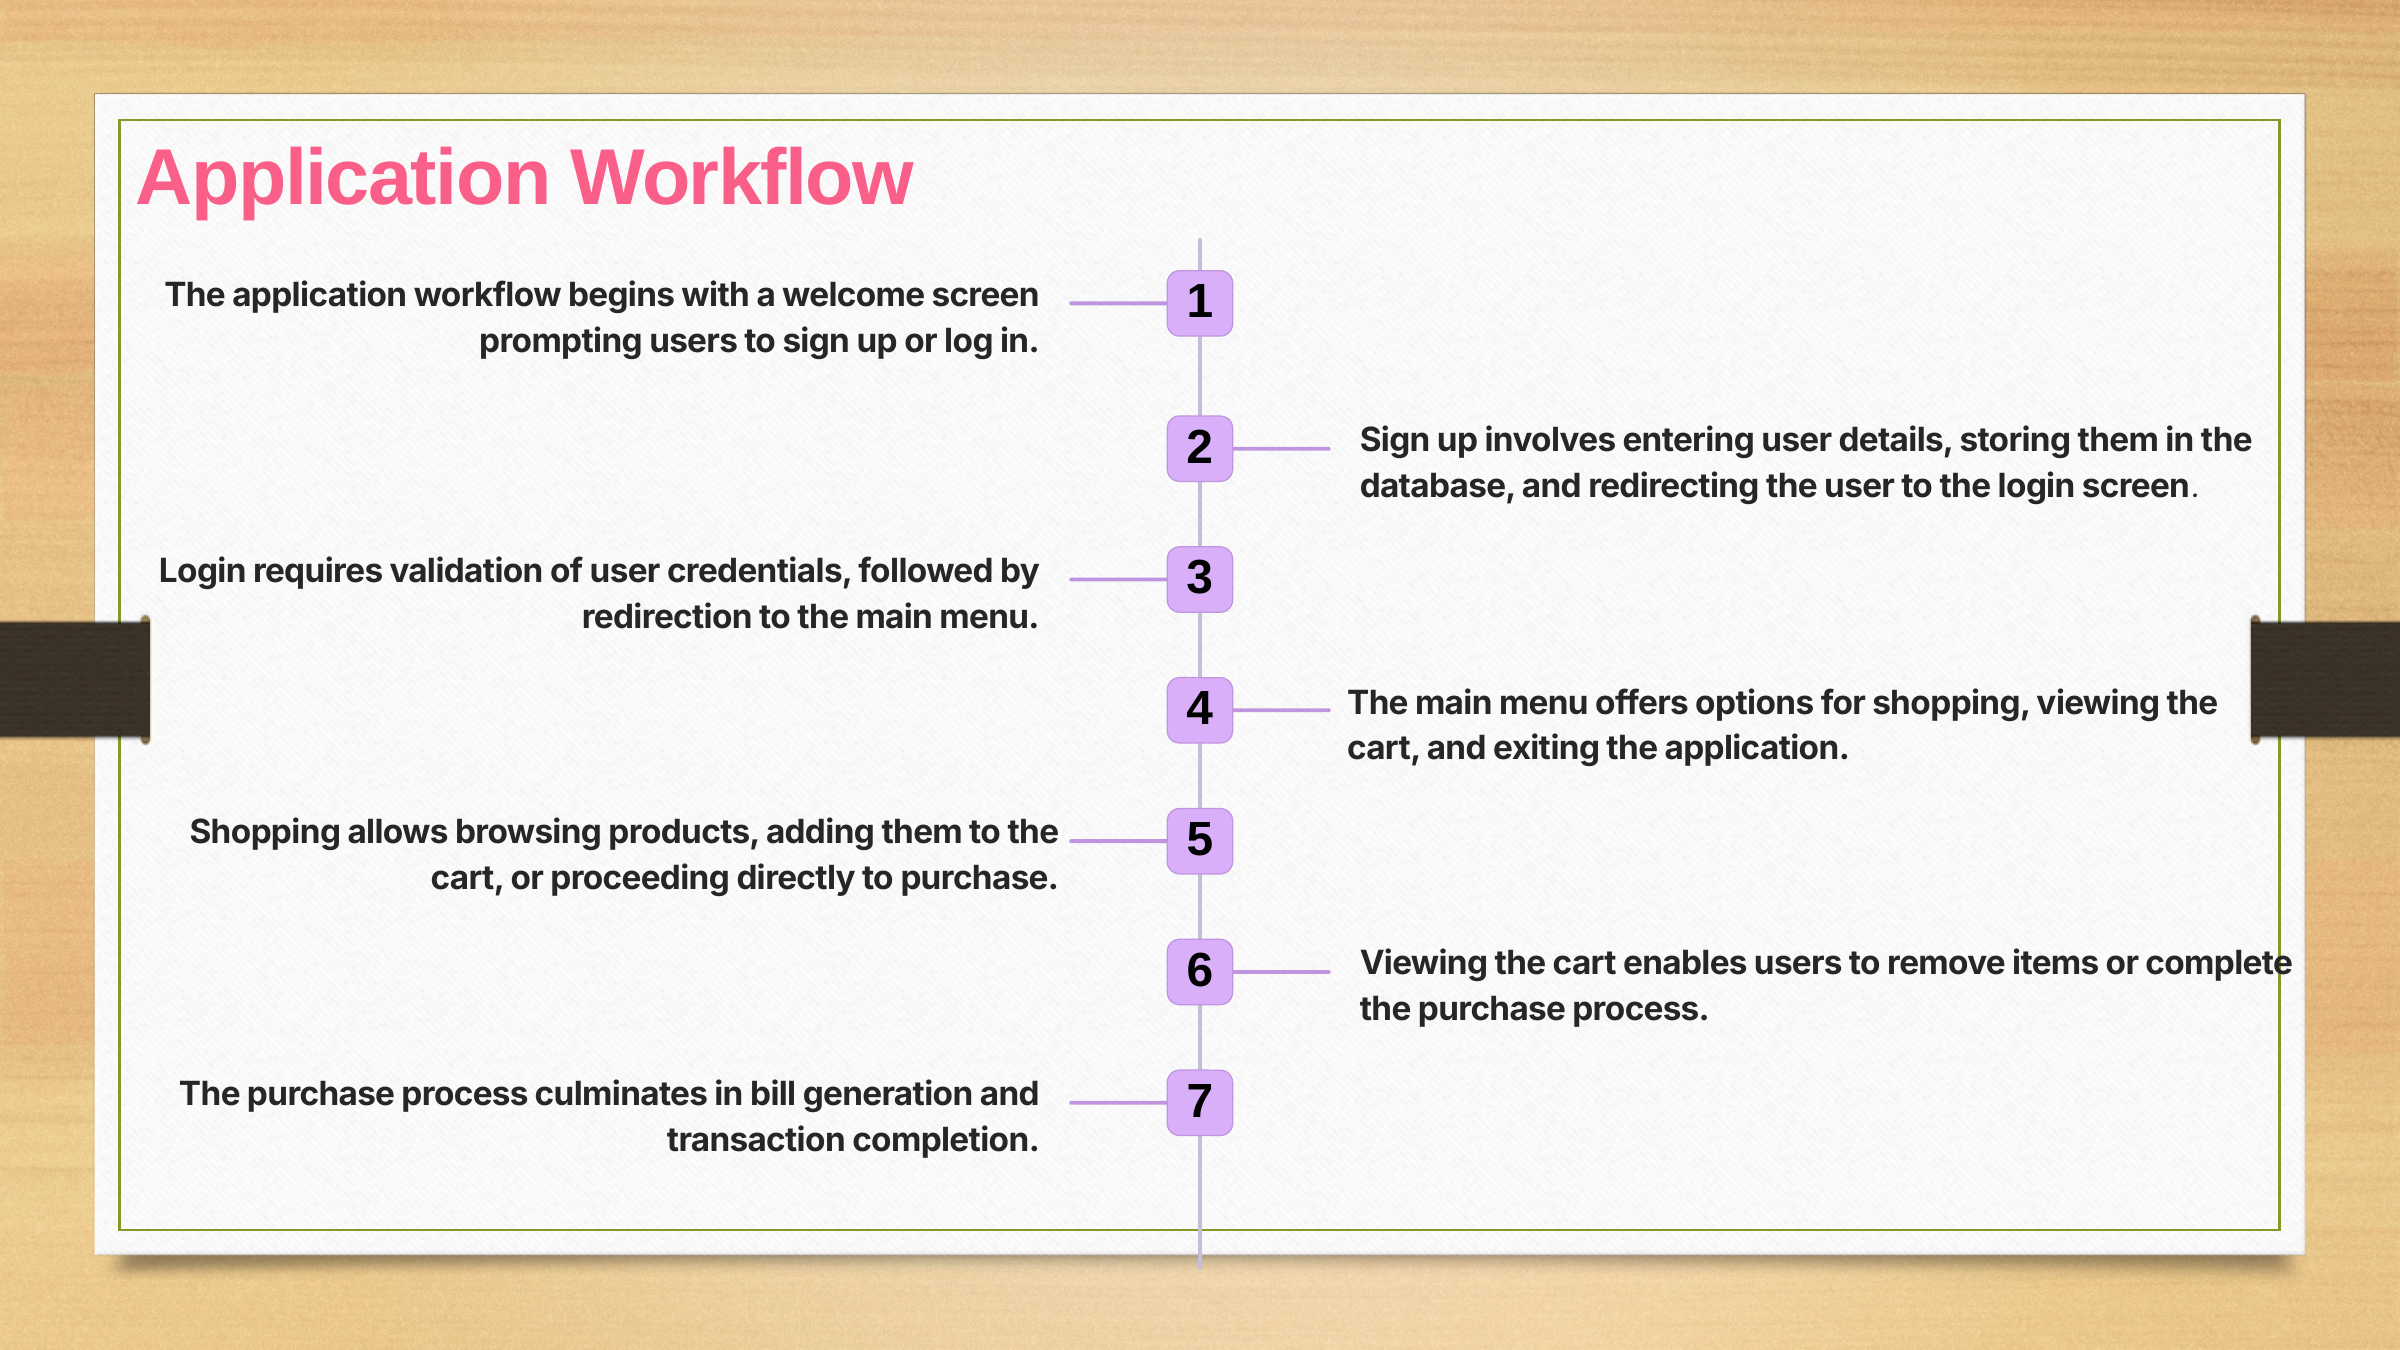

Application Workflow

The application workflow begins with a welcome screen prompting users to sign up or log in.

1

Sign up involves entering user details, storing them in the database, and redirecting the user to the login screen.

2

Login requires validation of user credentials, followed by redirection to the main menu.

3

The main menu offers options for shopping, viewing the cart, and exiting the application.

4

Shopping allows browsing products, adding them to the cart, or proceeding directly to purchase.

5

Viewing the cart enables users to remove items or complete the purchase process.

6

The purchase process culminates in bill generation and transaction completion.

7